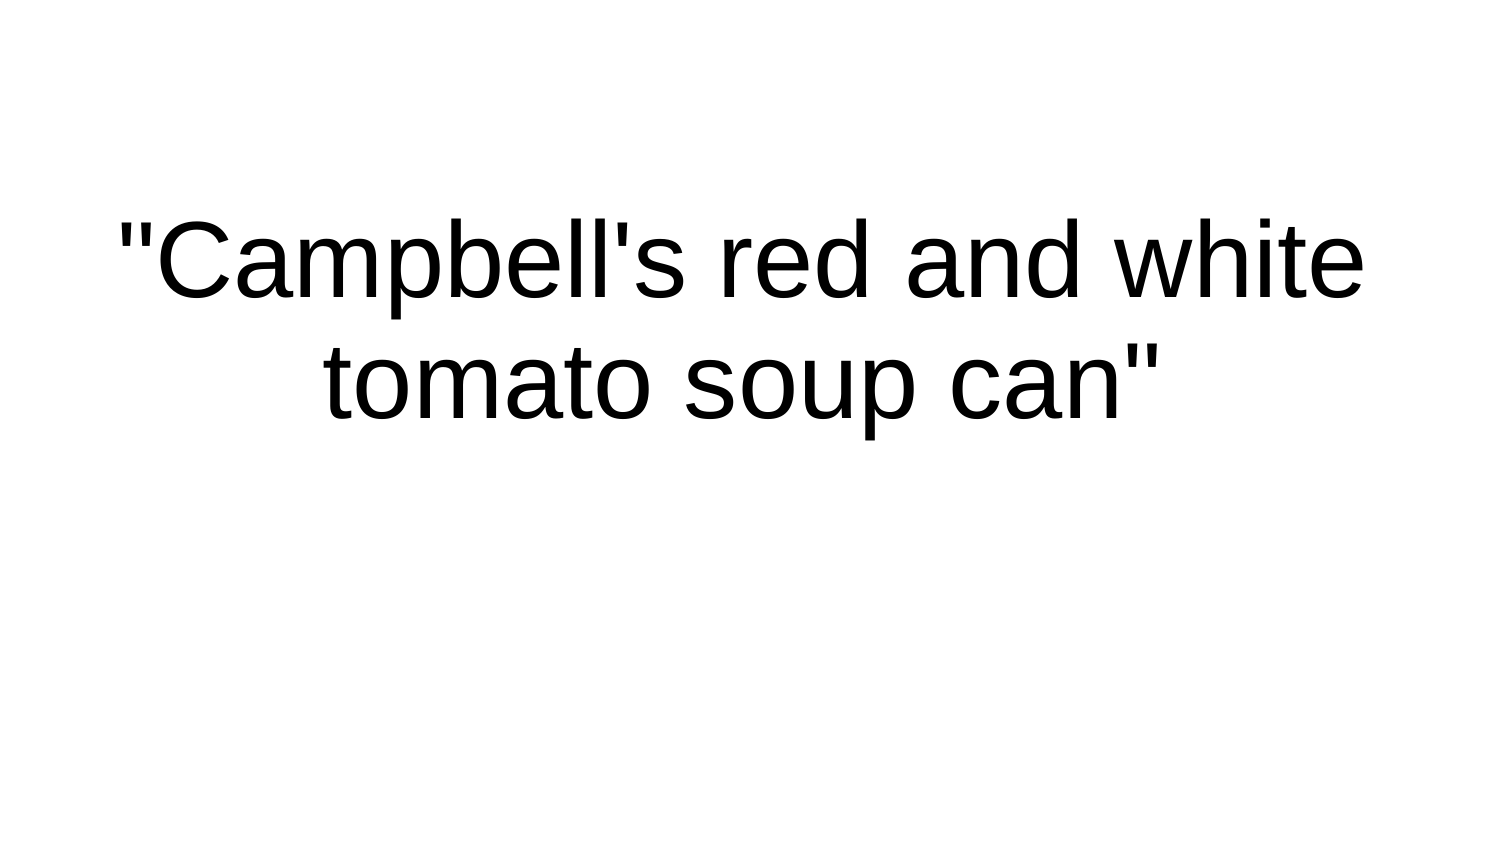

# "Campbell's red and white tomato soup can"